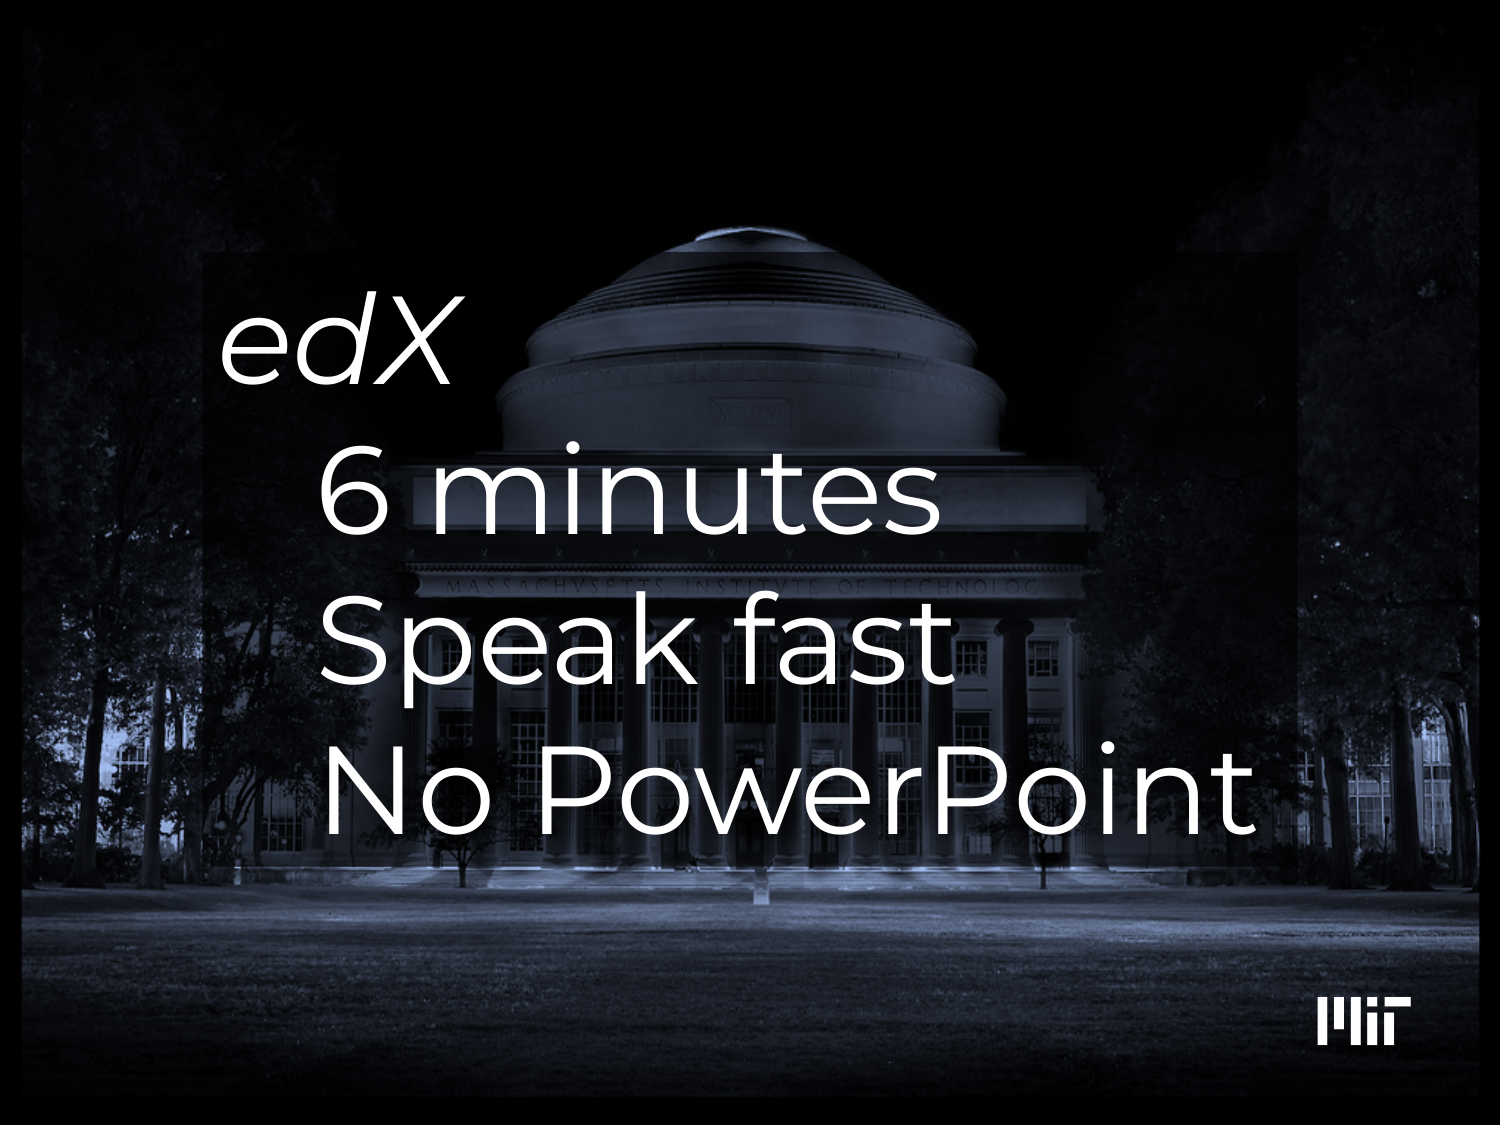

edX
   6 minutes
   Speak fast
   No PowerPoint